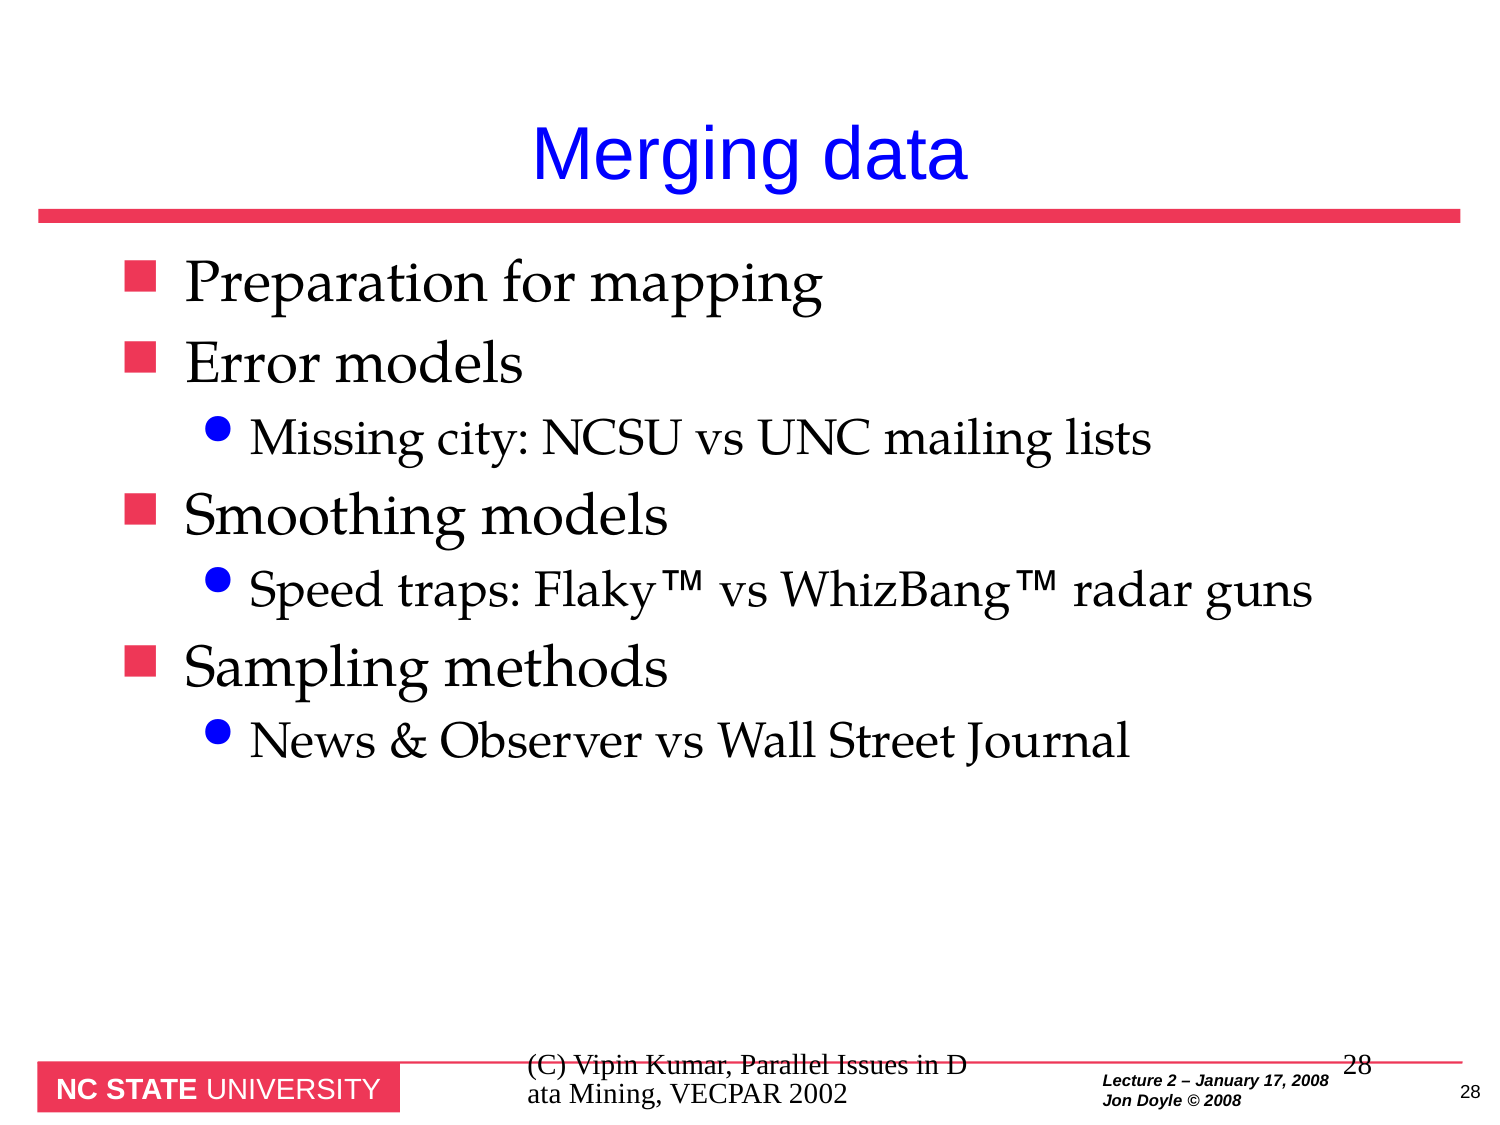

# Merging data
Preparation for mapping
Error models
Missing city: NCSU vs UNC mailing lists
Smoothing models
Speed traps: Flaky™ vs WhizBang™ radar guns
Sampling methods
News & Observer vs Wall Street Journal
(C) Vipin Kumar, Parallel Issues in Data Mining, VECPAR 2002
28